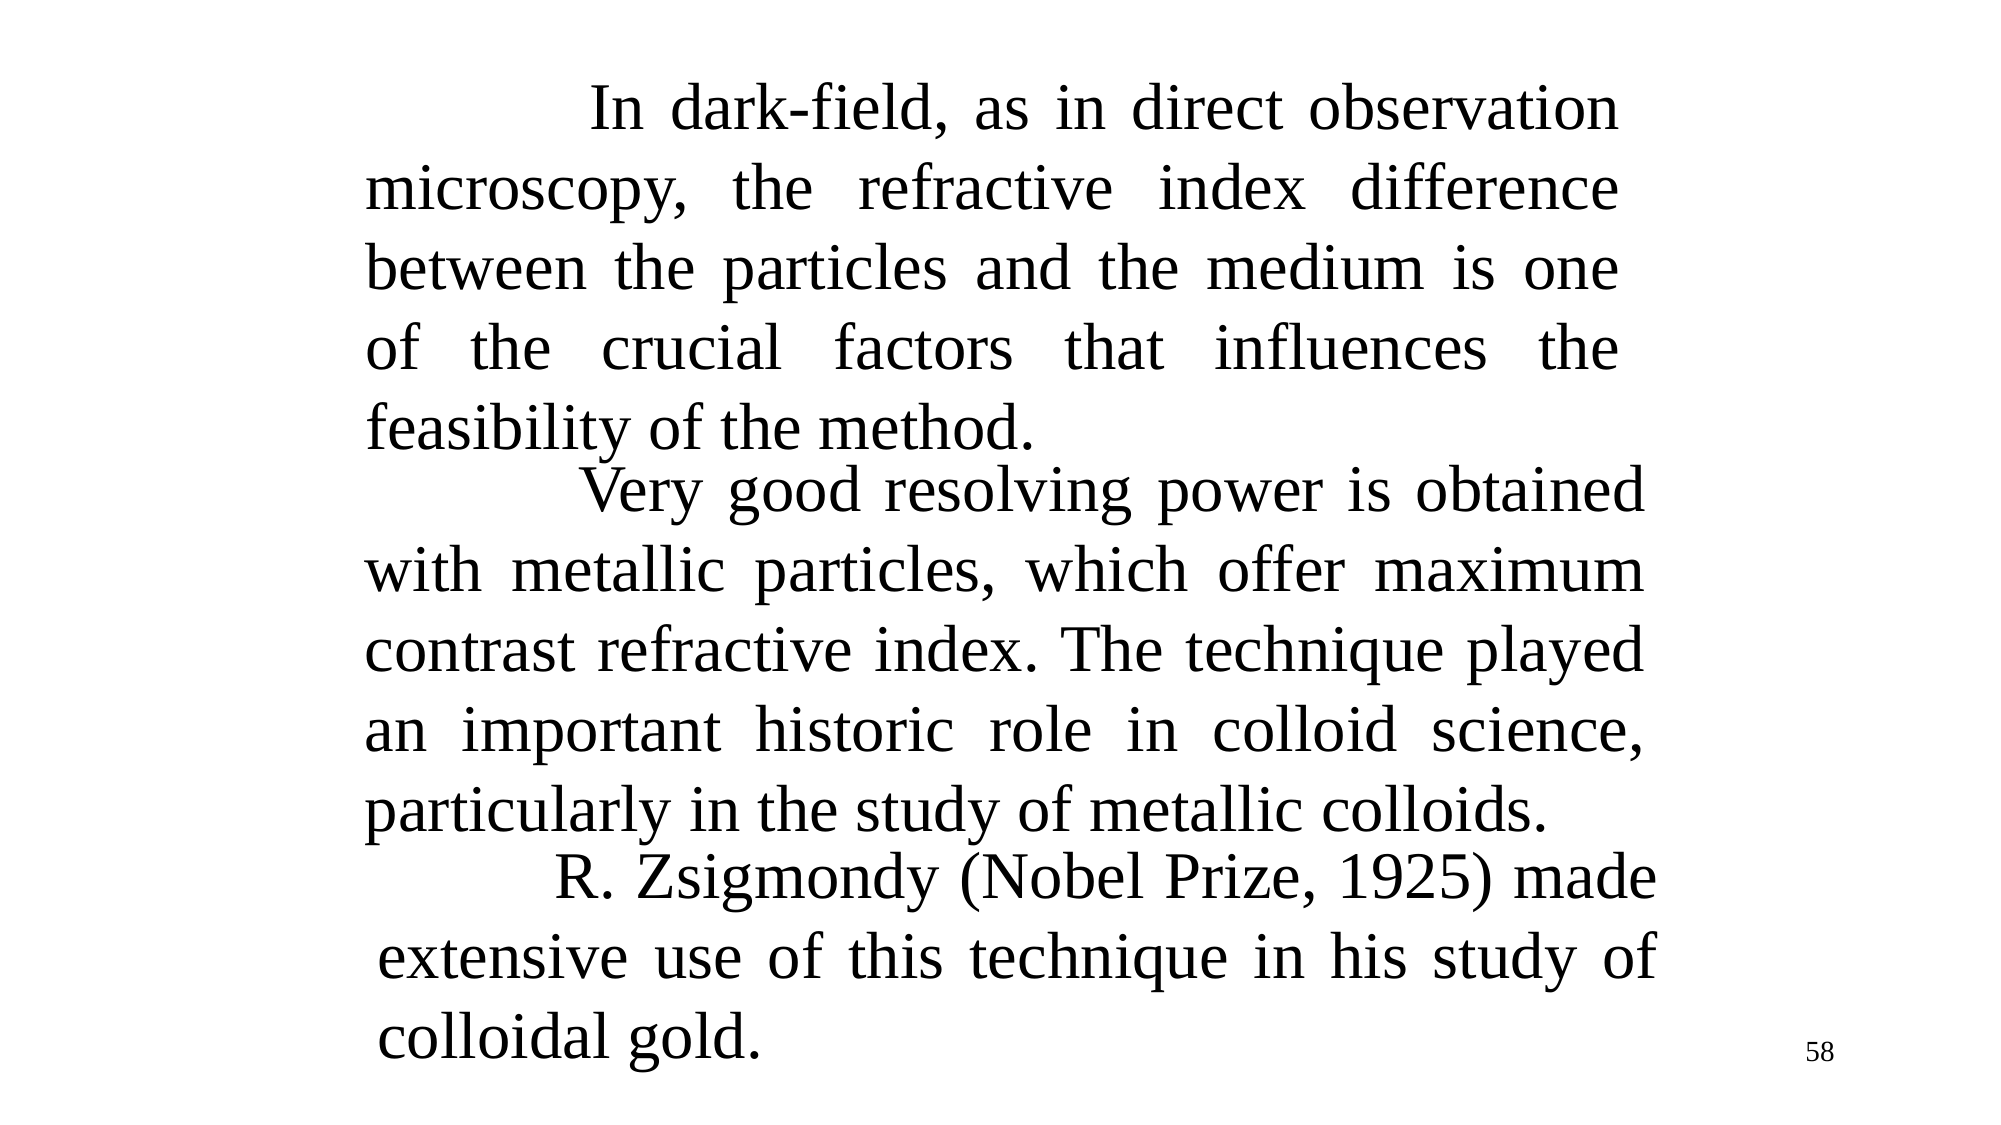

# In dark-field, as in direct observation microscopy, the refractive index difference between the particles and the medium is one of the crucial factors that influences the feasibility of the method.
         Very good resolving power is obtained with metallic particles, which offer maximum contrast refractive index. The technique played an important historic role in colloid science, particularly in the study of metallic colloids.
         R. Zsigmondy (Nobel Prize, 1925) made extensive use of this technique in his study of colloidal gold.
58